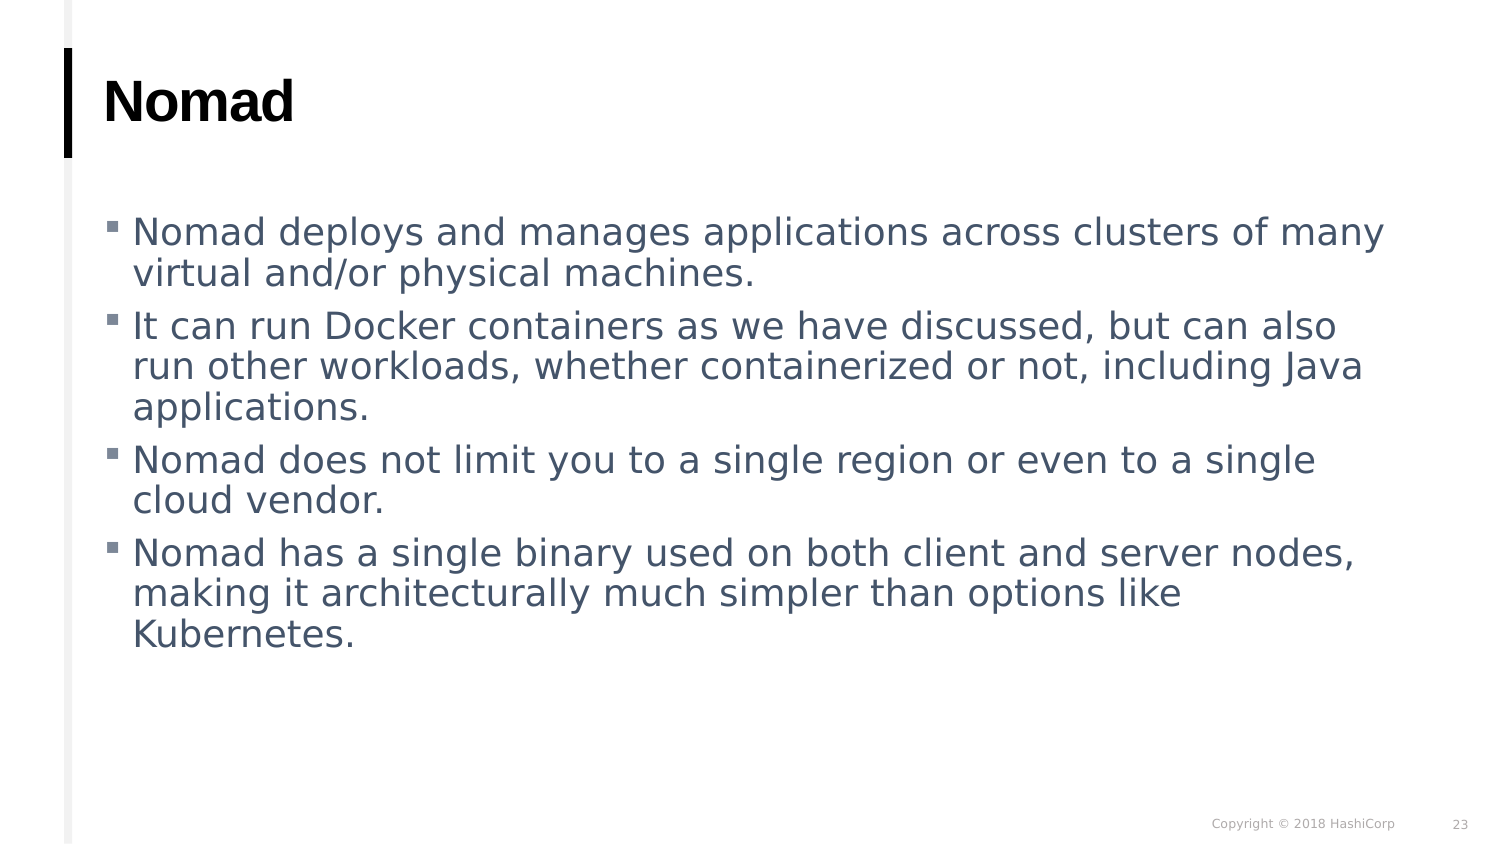

# Nomad
Nomad deploys and manages applications across clusters of many virtual and/or physical machines.
It can run Docker containers as we have discussed, but can also run other workloads, whether containerized or not, including Java applications.
Nomad does not limit you to a single region or even to a single cloud vendor.
Nomad has a single binary used on both client and server nodes, making it architecturally much simpler than options like Kubernetes.

23